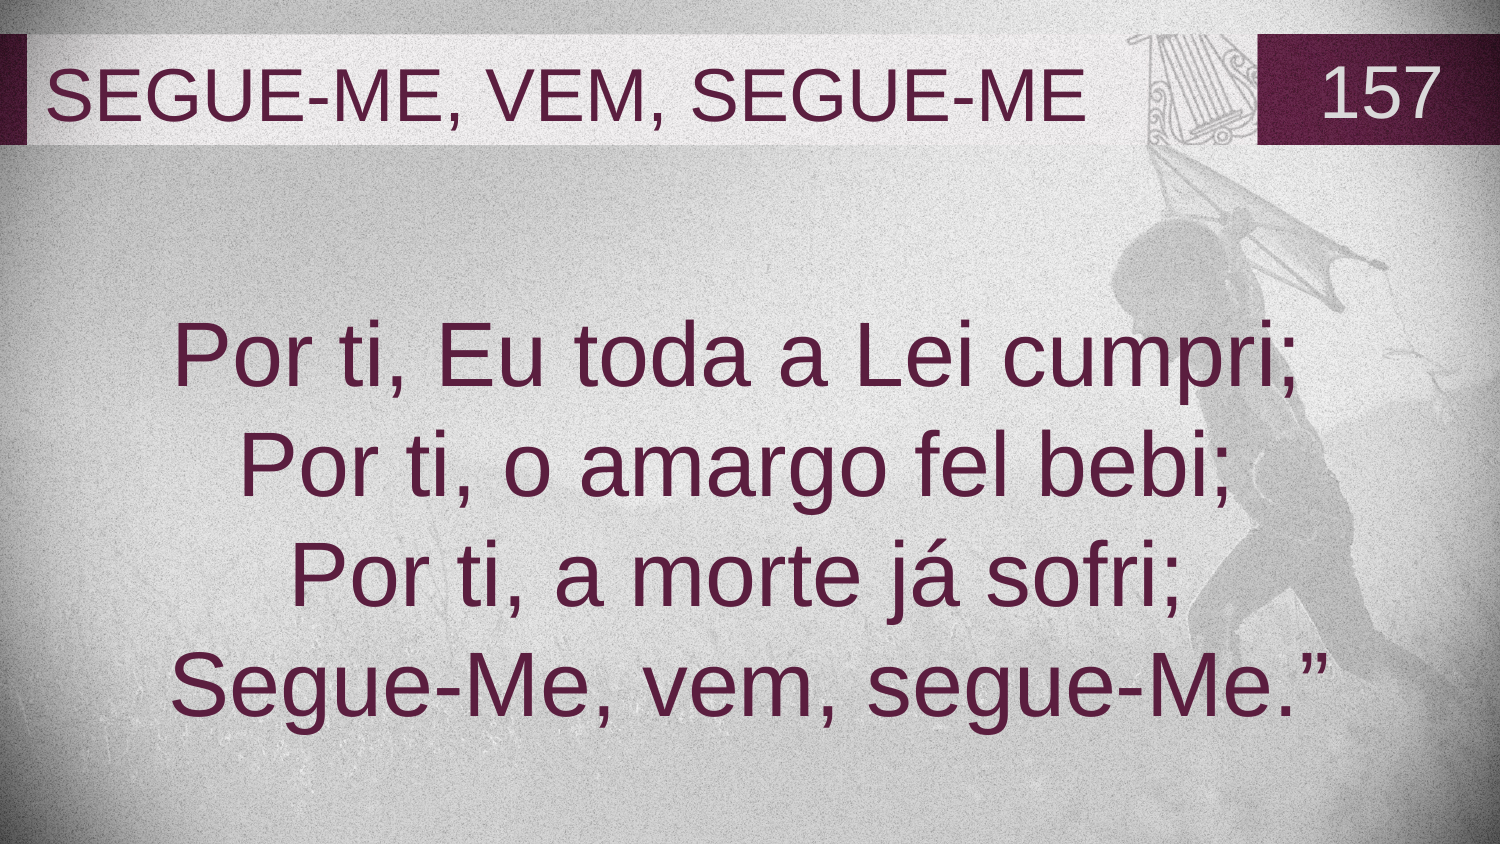

# SEGUE-ME, VEM, SEGUE-ME
157
Por ti, Eu toda a Lei cumpri;
Por ti, o amargo fel bebi;
Por ti, a morte já sofri;
Segue-Me, vem, segue-Me.”